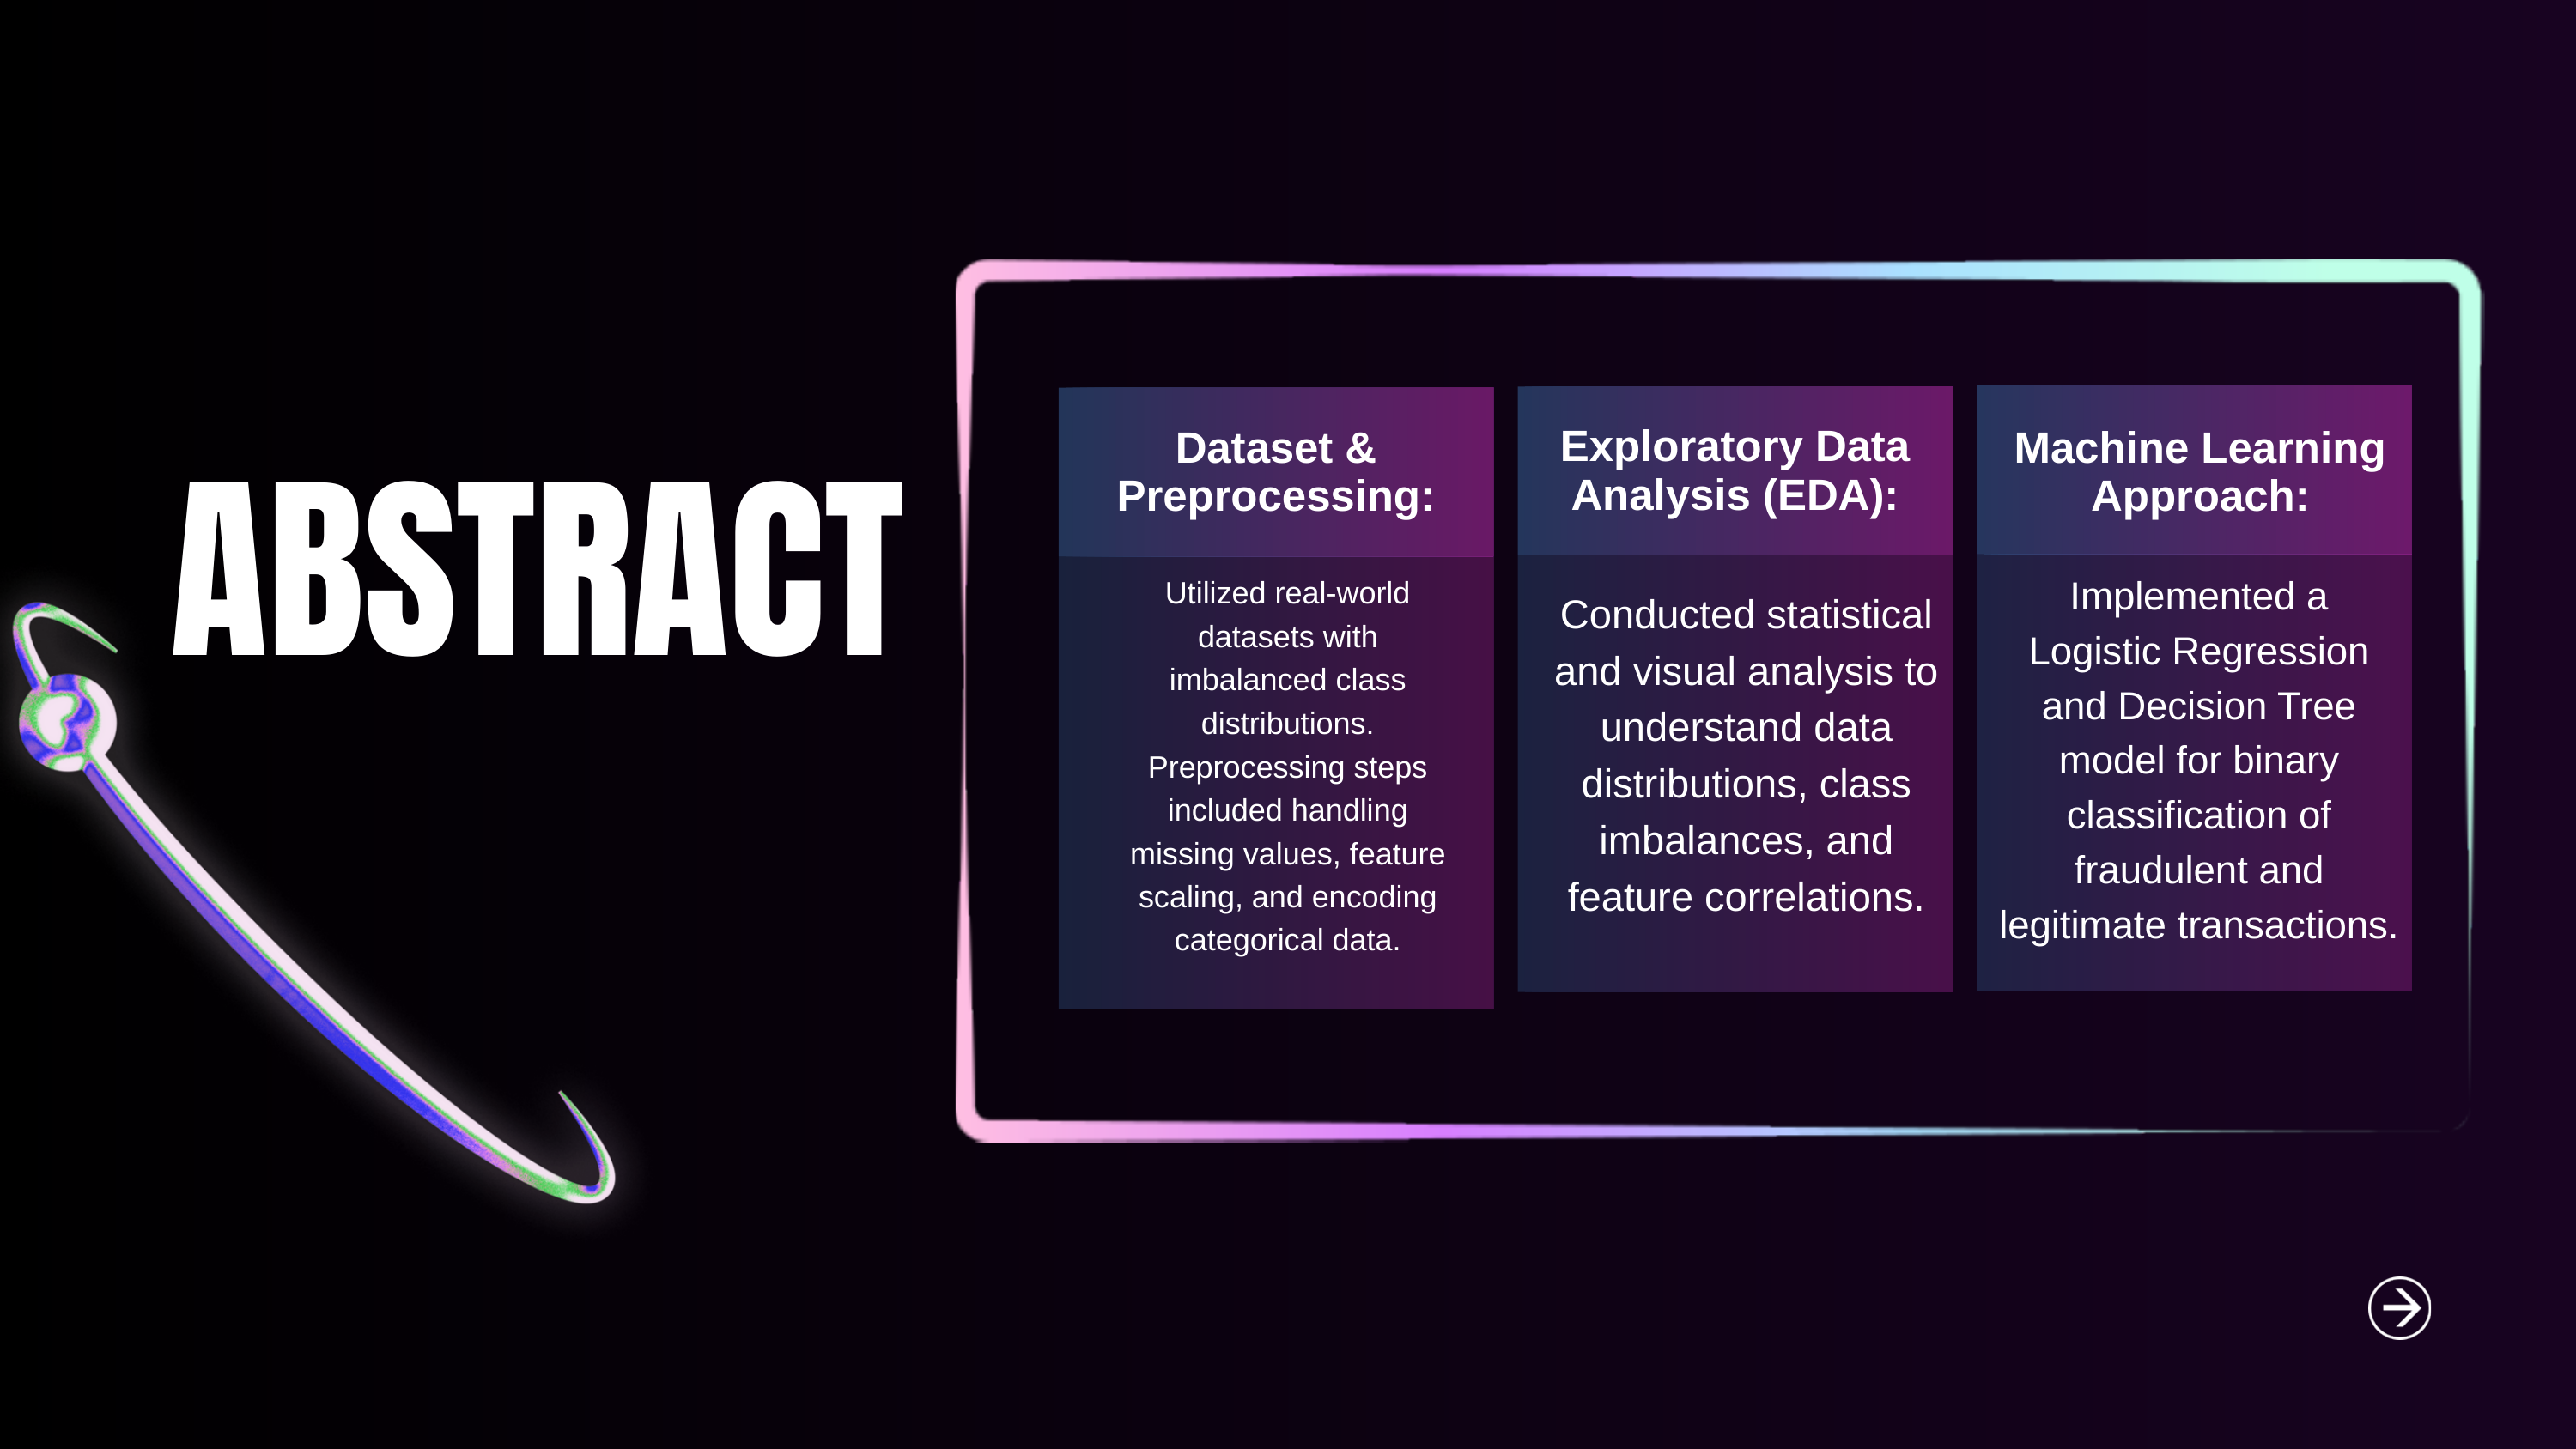

Exploratory Data Analysis (EDA):
Dataset & Preprocessing:
Machine Learning Approach:
ABSTRACT

Implemented a Logistic Regression and Decision Tree model for binary classification of fraudulent and legitimate transactions.
Utilized real-world datasets with imbalanced class distributions.
Preprocessing steps included handling missing values, feature scaling, and encoding categorical data.

Conducted statistical and visual analysis to understand data distributions, class imbalances, and feature correlations.